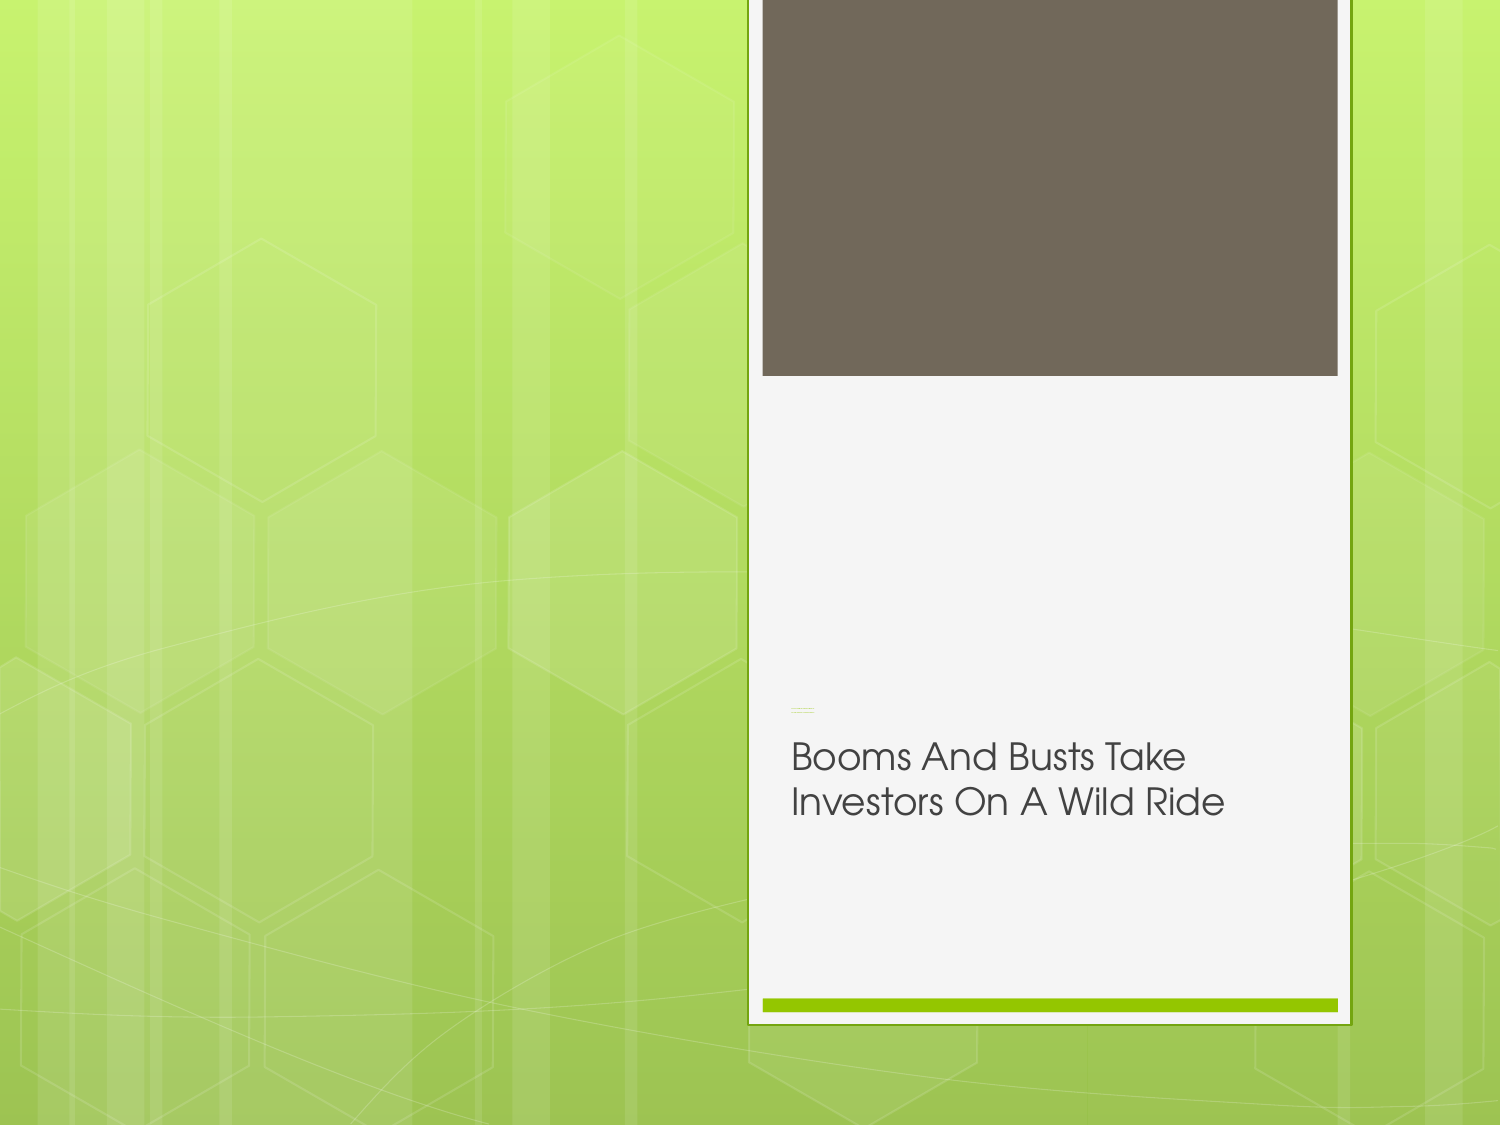

# Lecture 2: GEM Versus Mature Markets: Let’s Take A Better Look At The Numbers
Booms And Busts Take Investors On A Wild Ride